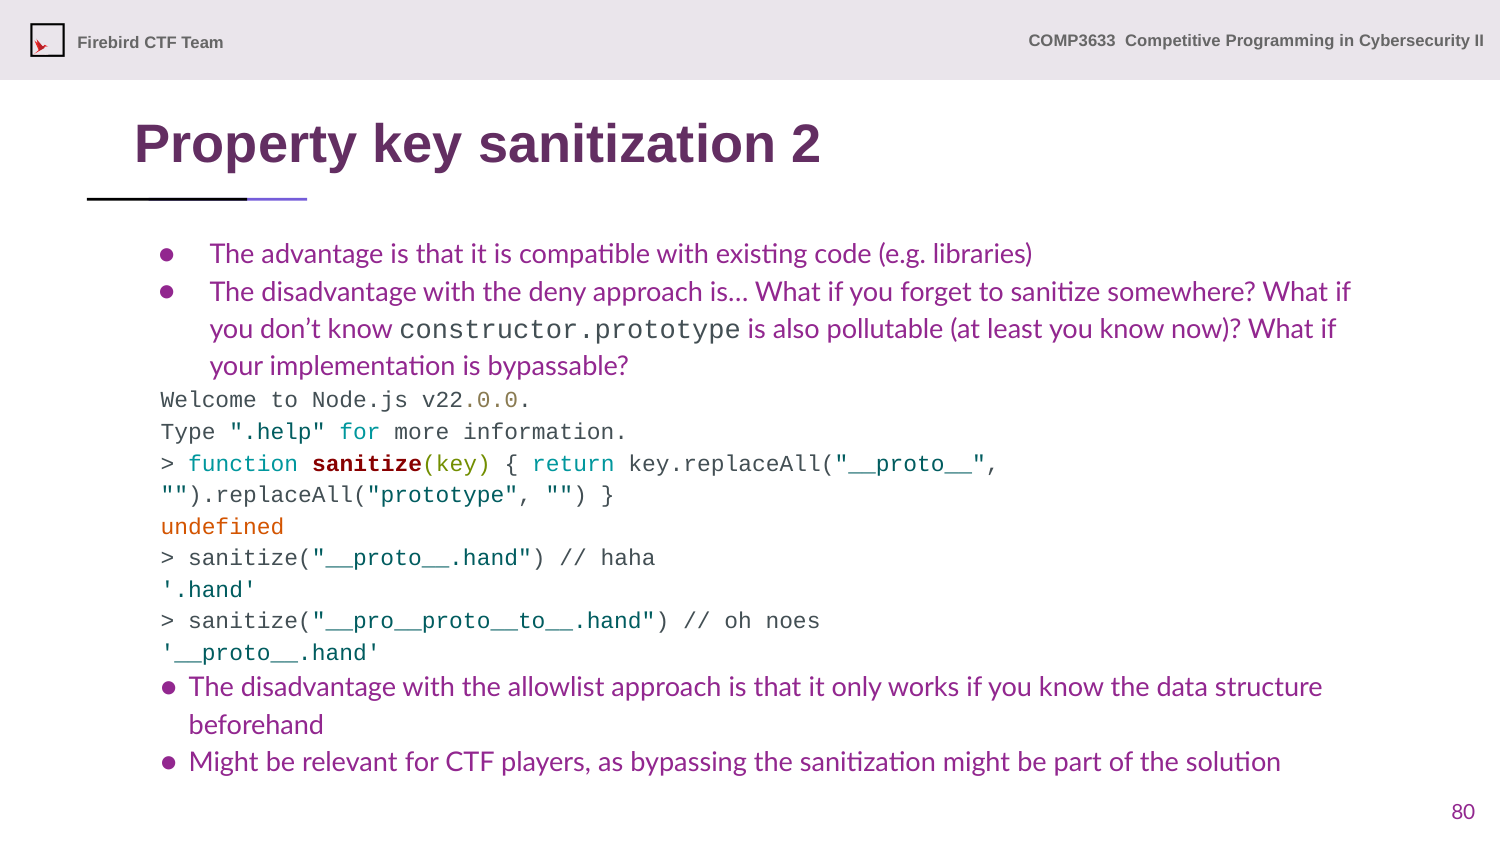

# Property key sanitization 2
The advantage is that it is compatible with existing code (e.g. libraries)
The disadvantage with the deny approach is… What if you forget to sanitize somewhere? What if you don’t know constructor.prototype is also pollutable (at least you know now)? What if your implementation is bypassable?
Welcome to Node.js v22.0.0.
Type ".help" for more information.
> function sanitize(key) { return key.replaceAll("__proto__", "").replaceAll("prototype", "") }
undefined
> sanitize("__proto__.hand") // haha
'.hand'
> sanitize("__pro__proto__to__.hand") // oh noes
'__proto__.hand'
The disadvantage with the allowlist approach is that it only works if you know the data structure beforehand
Might be relevant for CTF players, as bypassing the sanitization might be part of the solution
80